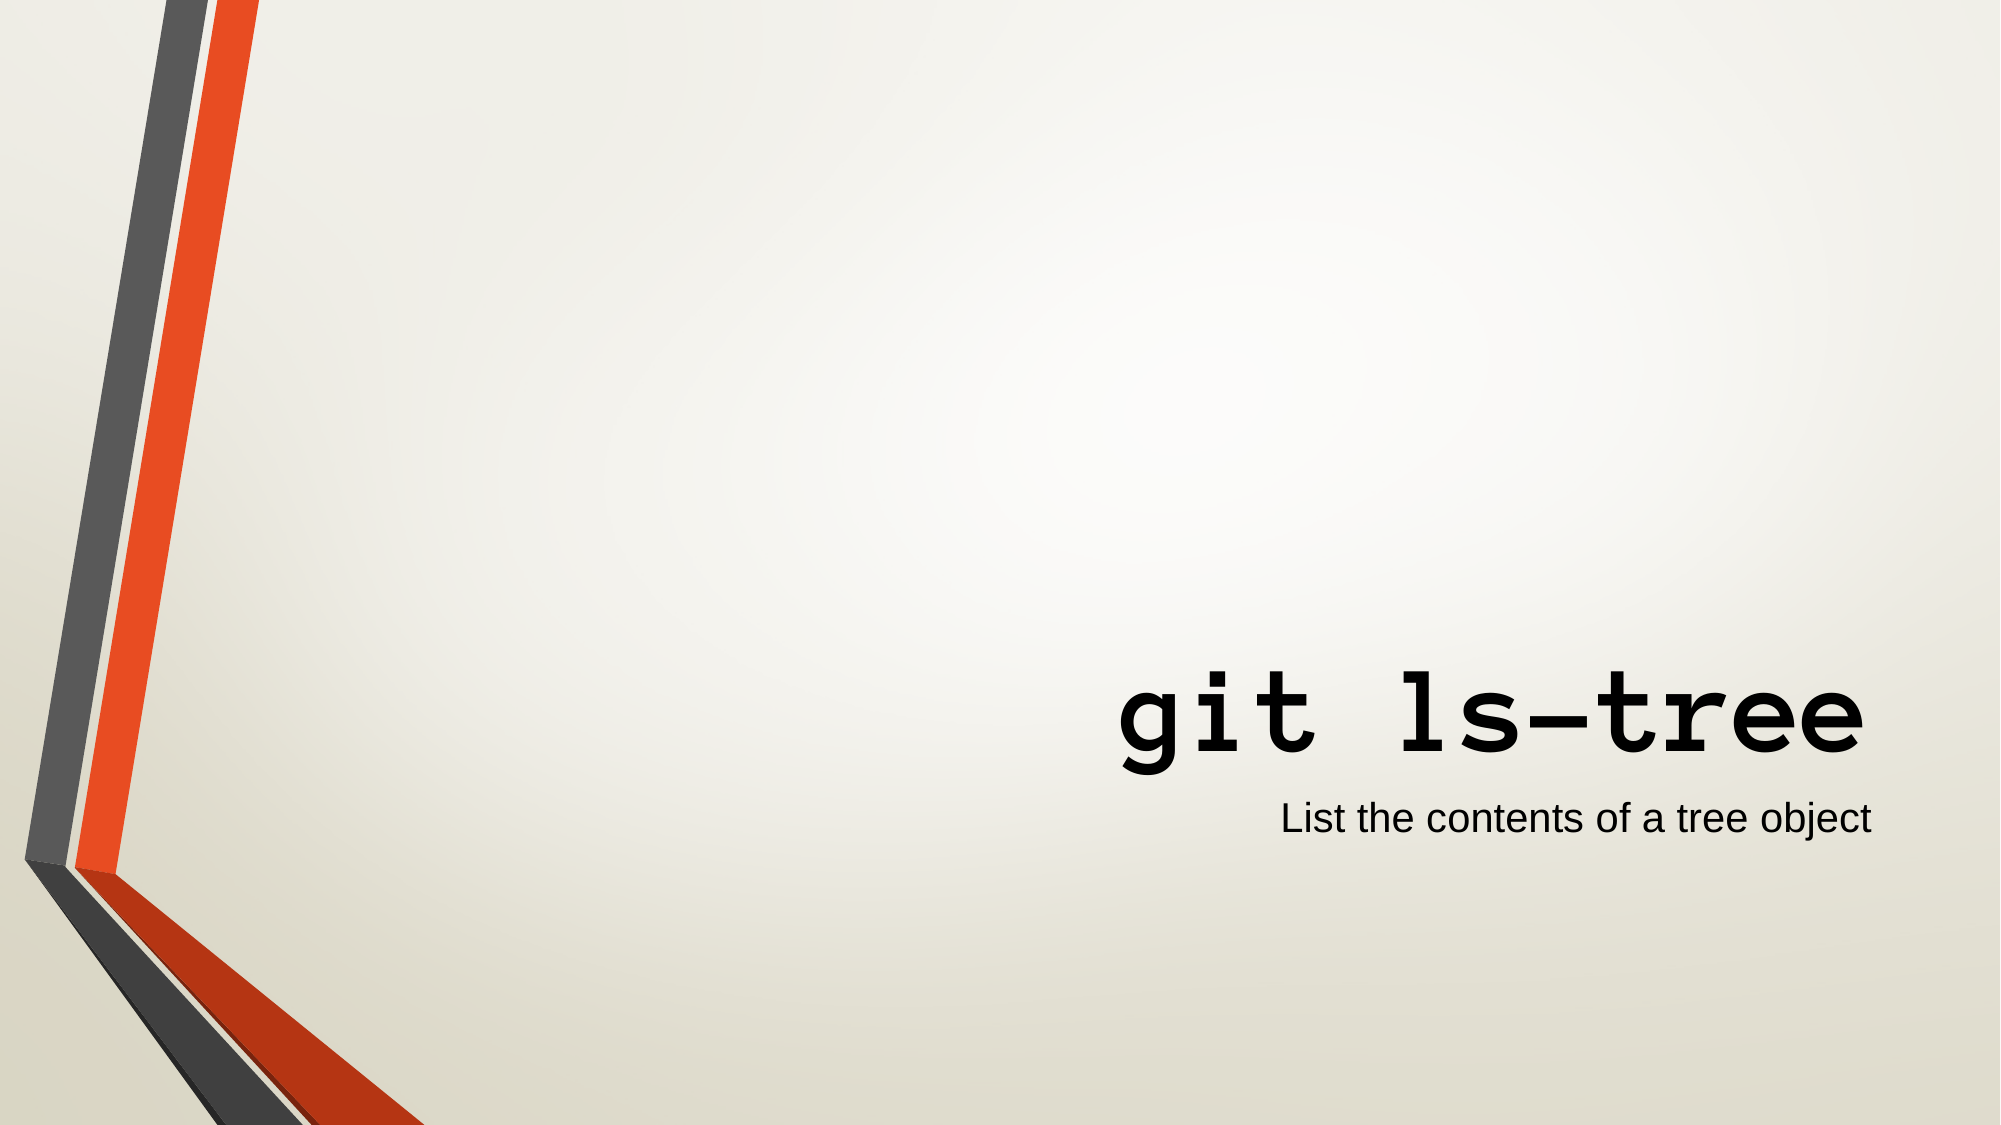

# git ls-tree
List the contents of a tree object